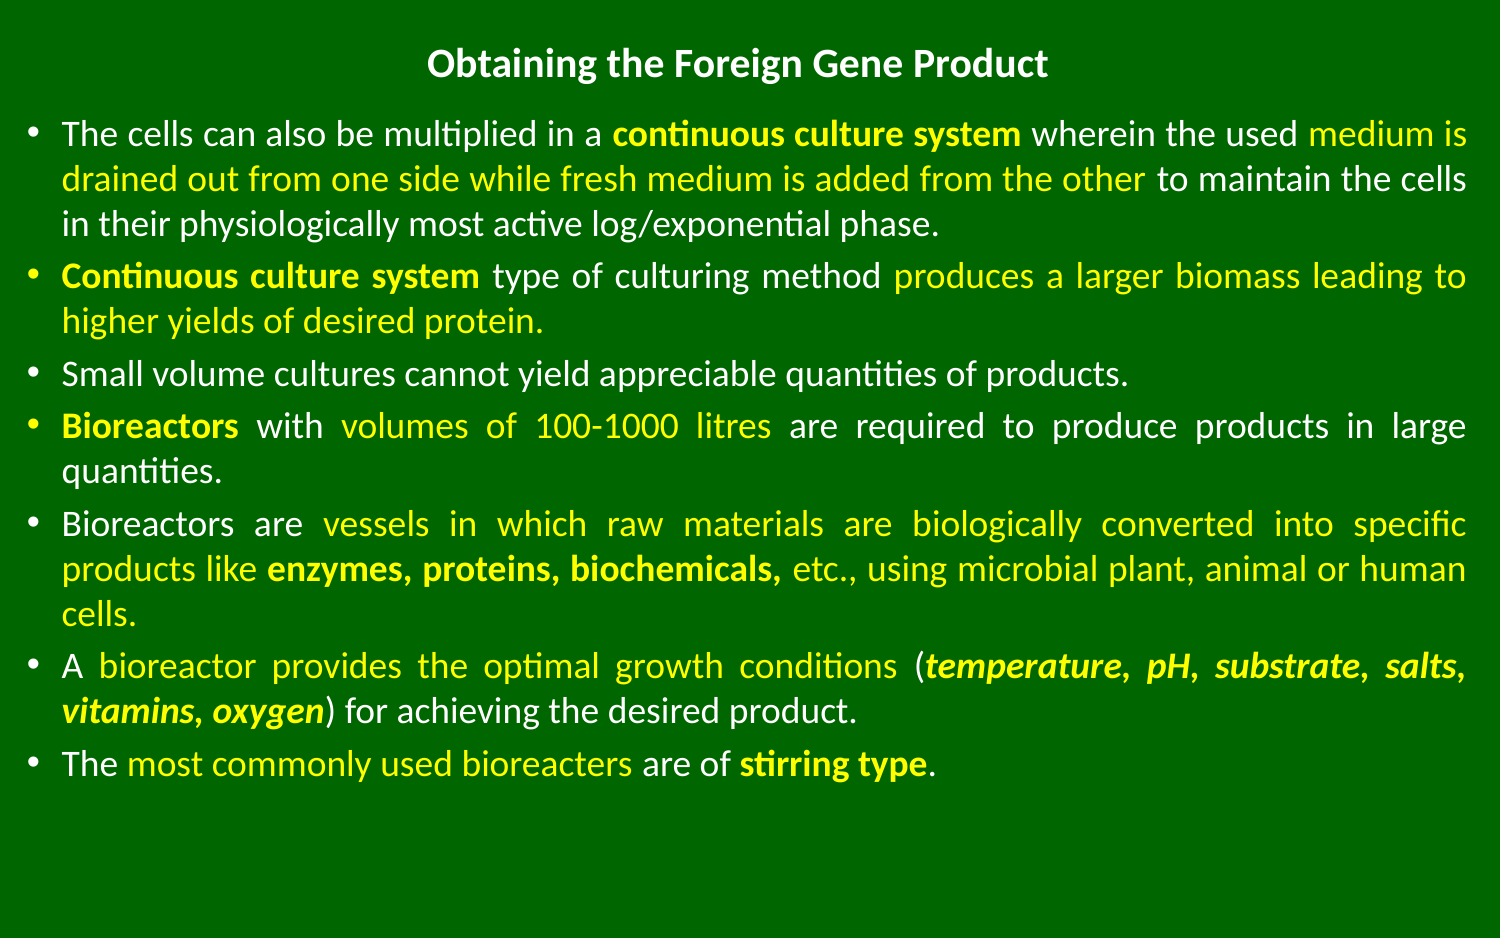

# Obtaining the Foreign Gene Product
The cells can also be multiplied in a continuous culture system wherein the used medium is drained out from one side while fresh medium is added from the other to maintain the cells in their physiologically most active log/exponential phase.
Continuous culture system type of culturing method produces a larger biomass leading to higher yields of desired protein.
Small volume cultures cannot yield appreciable quantities of products.
Bioreactors with volumes of 100-1000 litres are required to produce products in large quantities.
Bioreactors are vessels in which raw materials are biologically converted into specific products like enzymes, proteins, biochemicals, etc., using microbial plant, animal or human cells.
A bioreactor provides the optimal growth conditions (temperature, pH, substrate, salts, vitamins, oxygen) for achieving the desired product.
The most commonly used bioreacters are of stirring type.